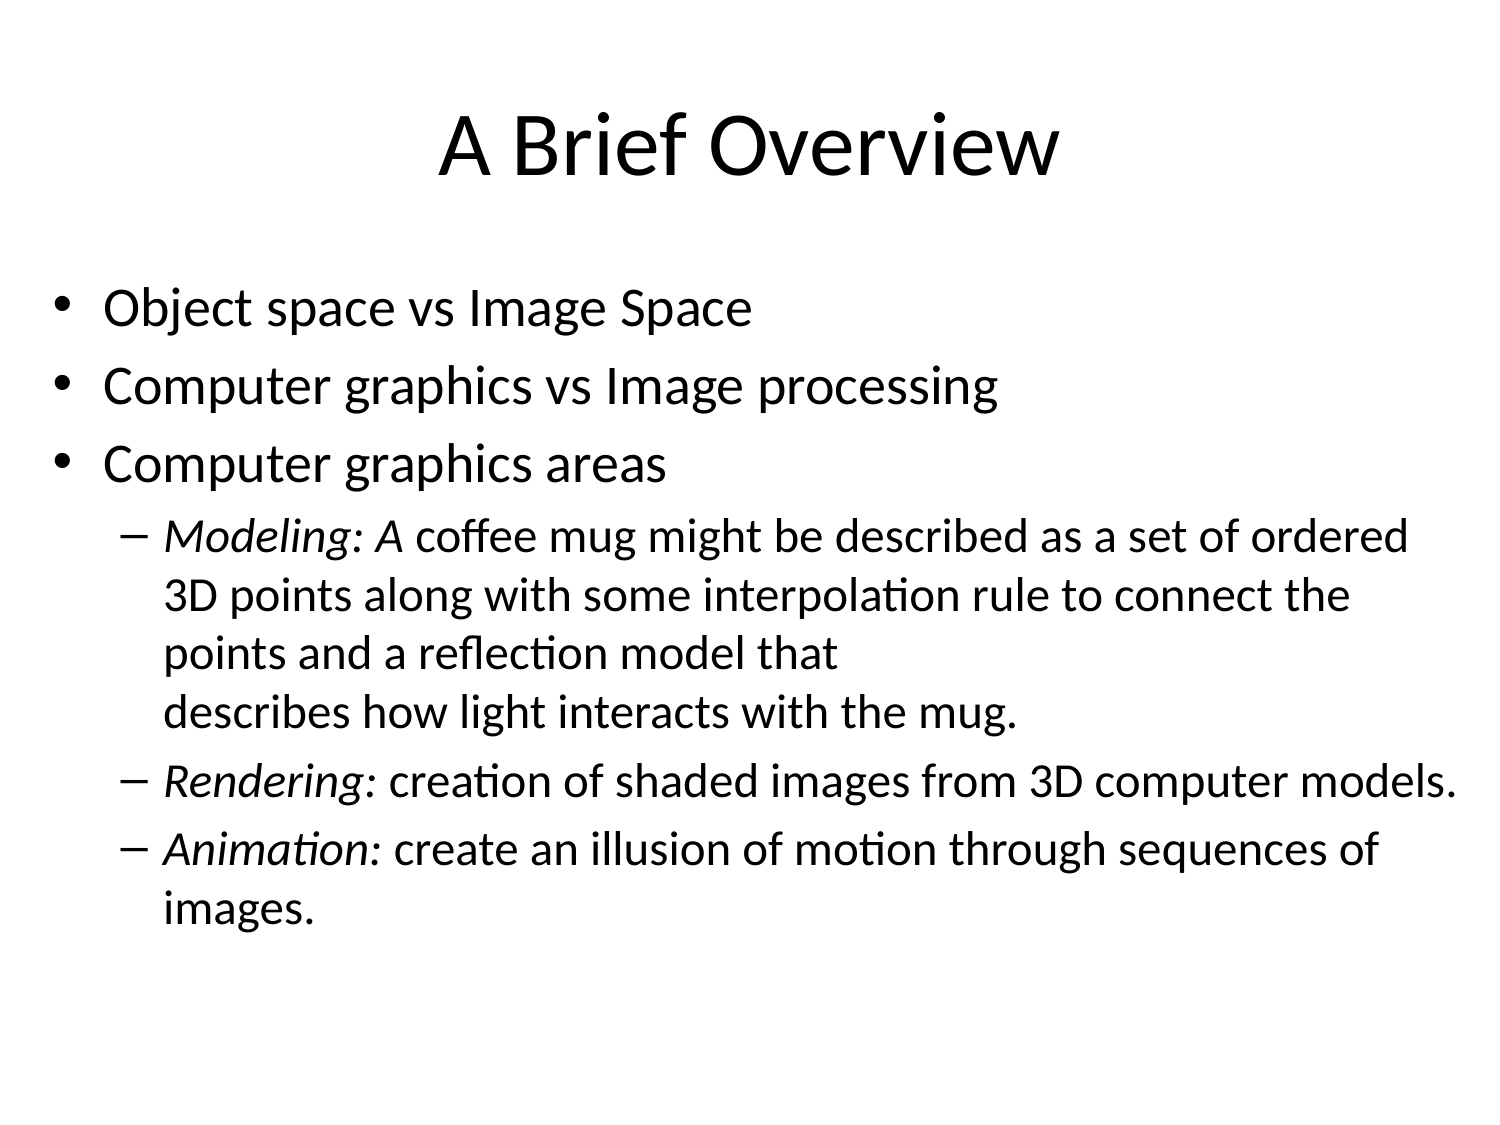

# A Brief Overview
Object space vs Image Space
Computer graphics vs Image processing
Computer graphics areas
Modeling: A coffee mug might be described as a set of ordered 3D points along with some interpolation rule to connect the points and a reflection model that
describes how light interacts with the mug.
Rendering: creation of shaded images from 3D computer models.
Animation: create an illusion of motion through sequences of images.